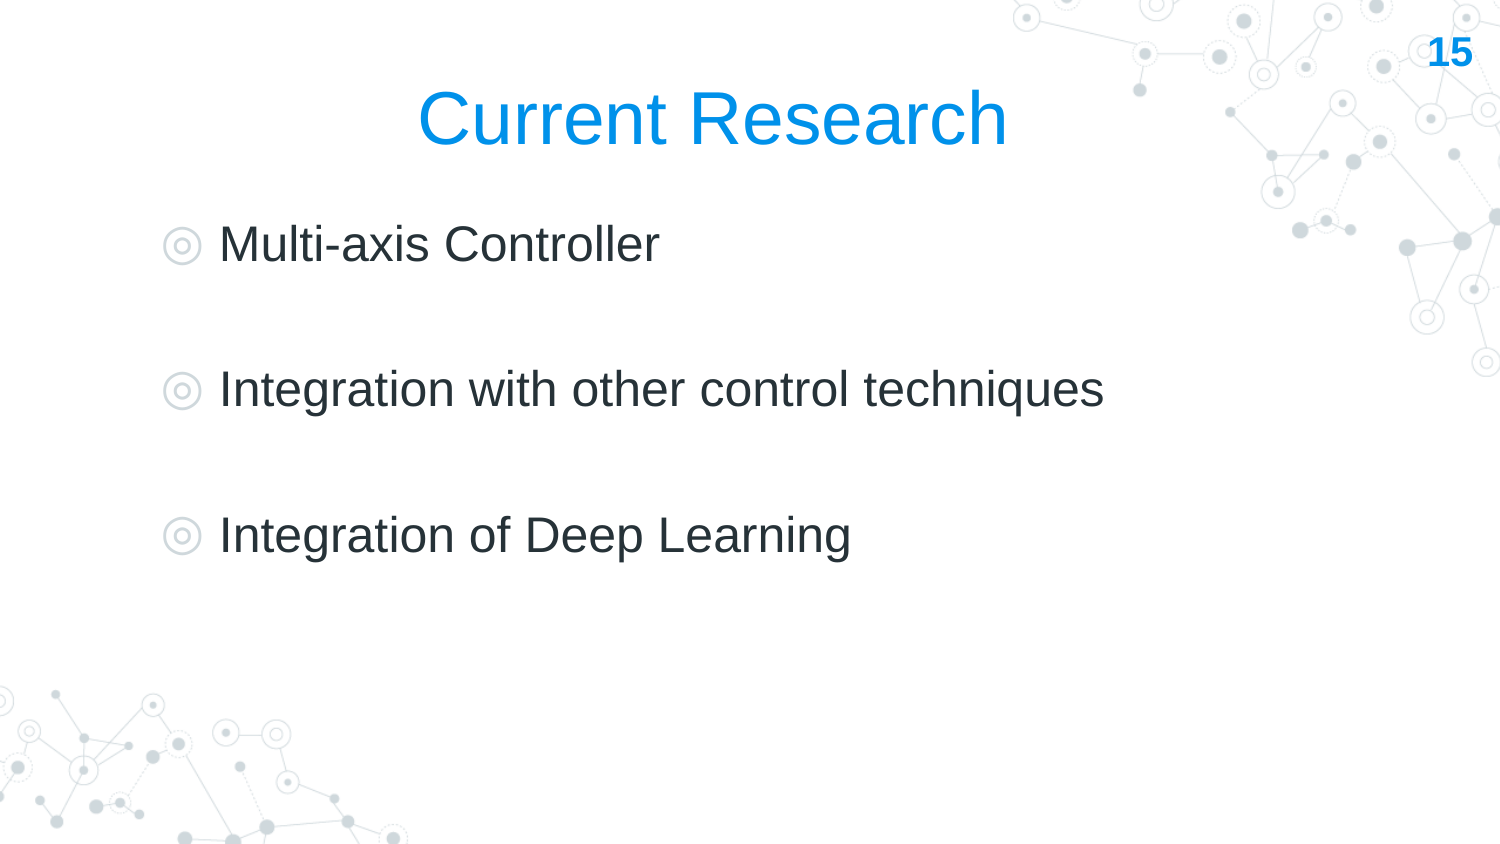

15
# Current Research
Multi-axis Controller

Integration with other control techniques

Integration of Deep Learning